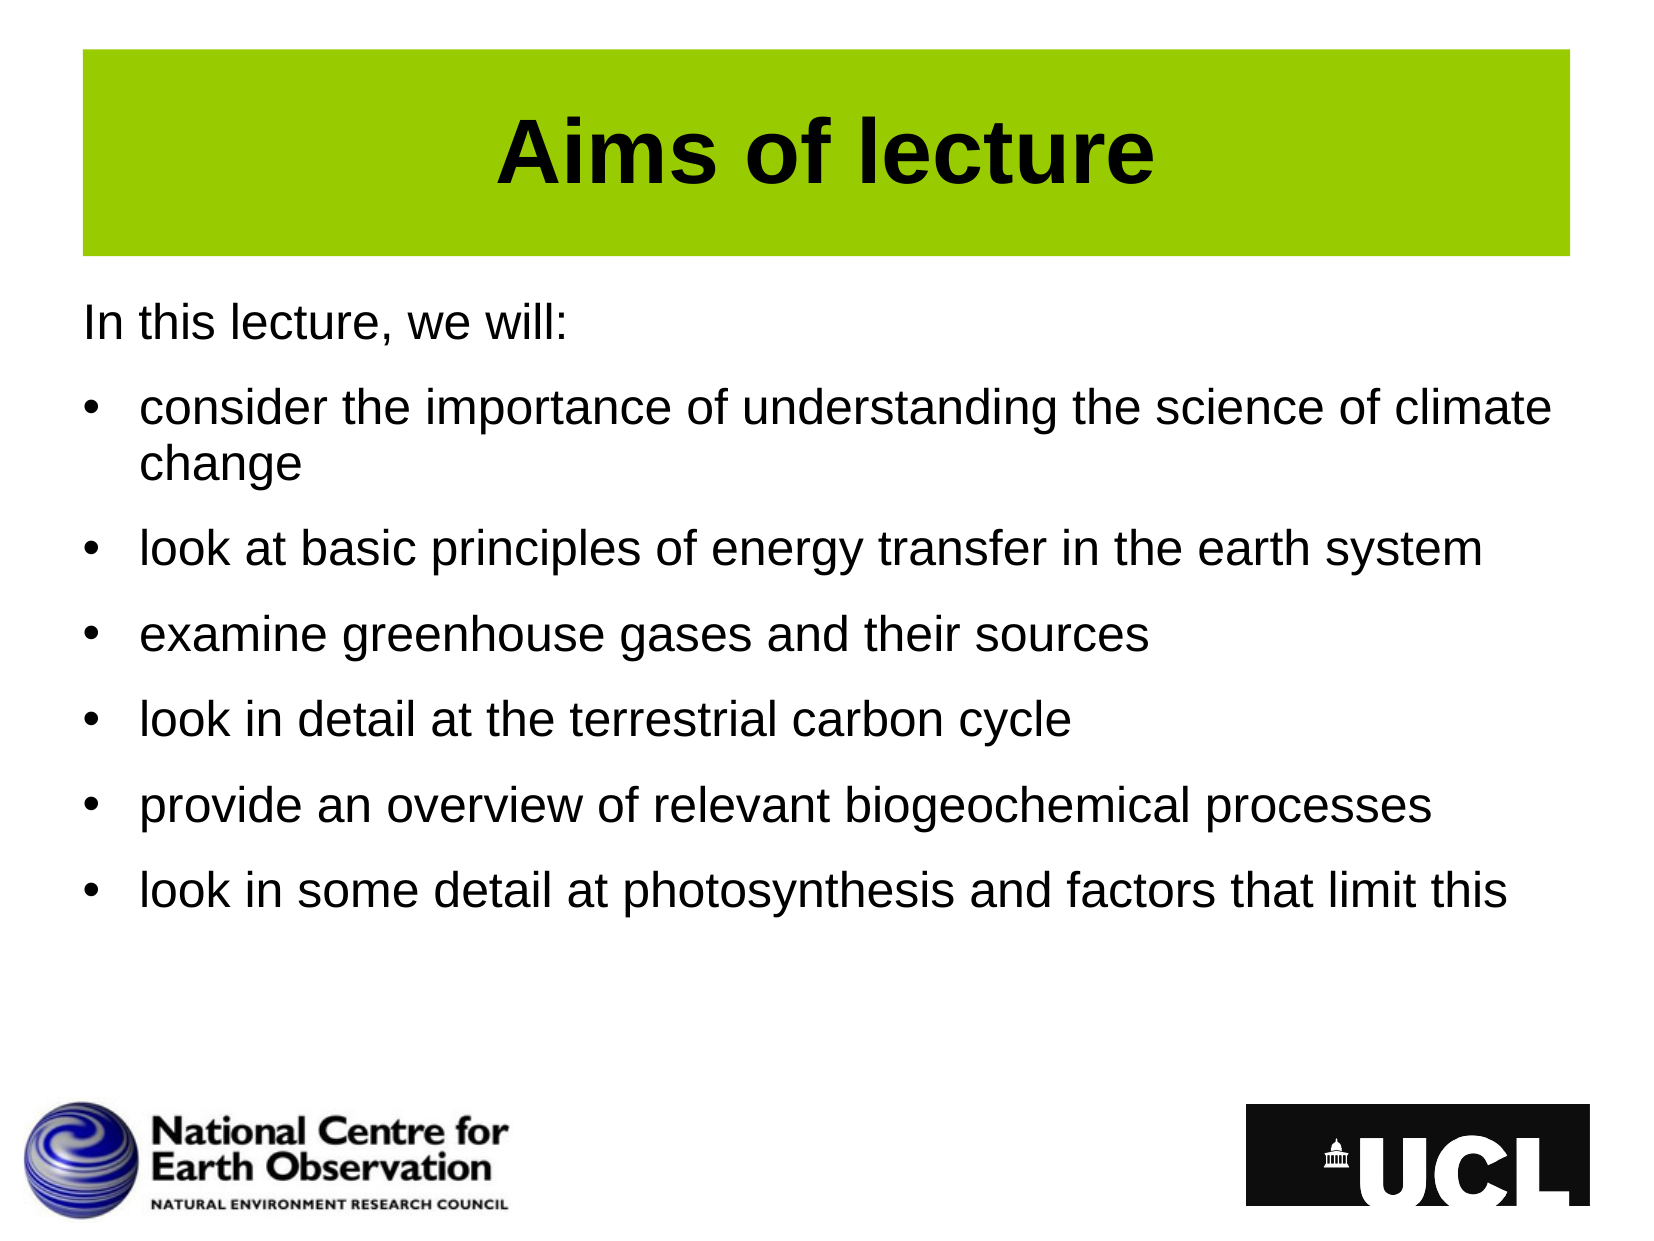

# Aims of lecture
In this lecture, we will:
consider the importance of understanding the science of climate change
look at basic principles of energy transfer in the earth system
examine greenhouse gases and their sources
look in detail at the terrestrial carbon cycle
provide an overview of relevant biogeochemical processes
look in some detail at photosynthesis and factors that limit this